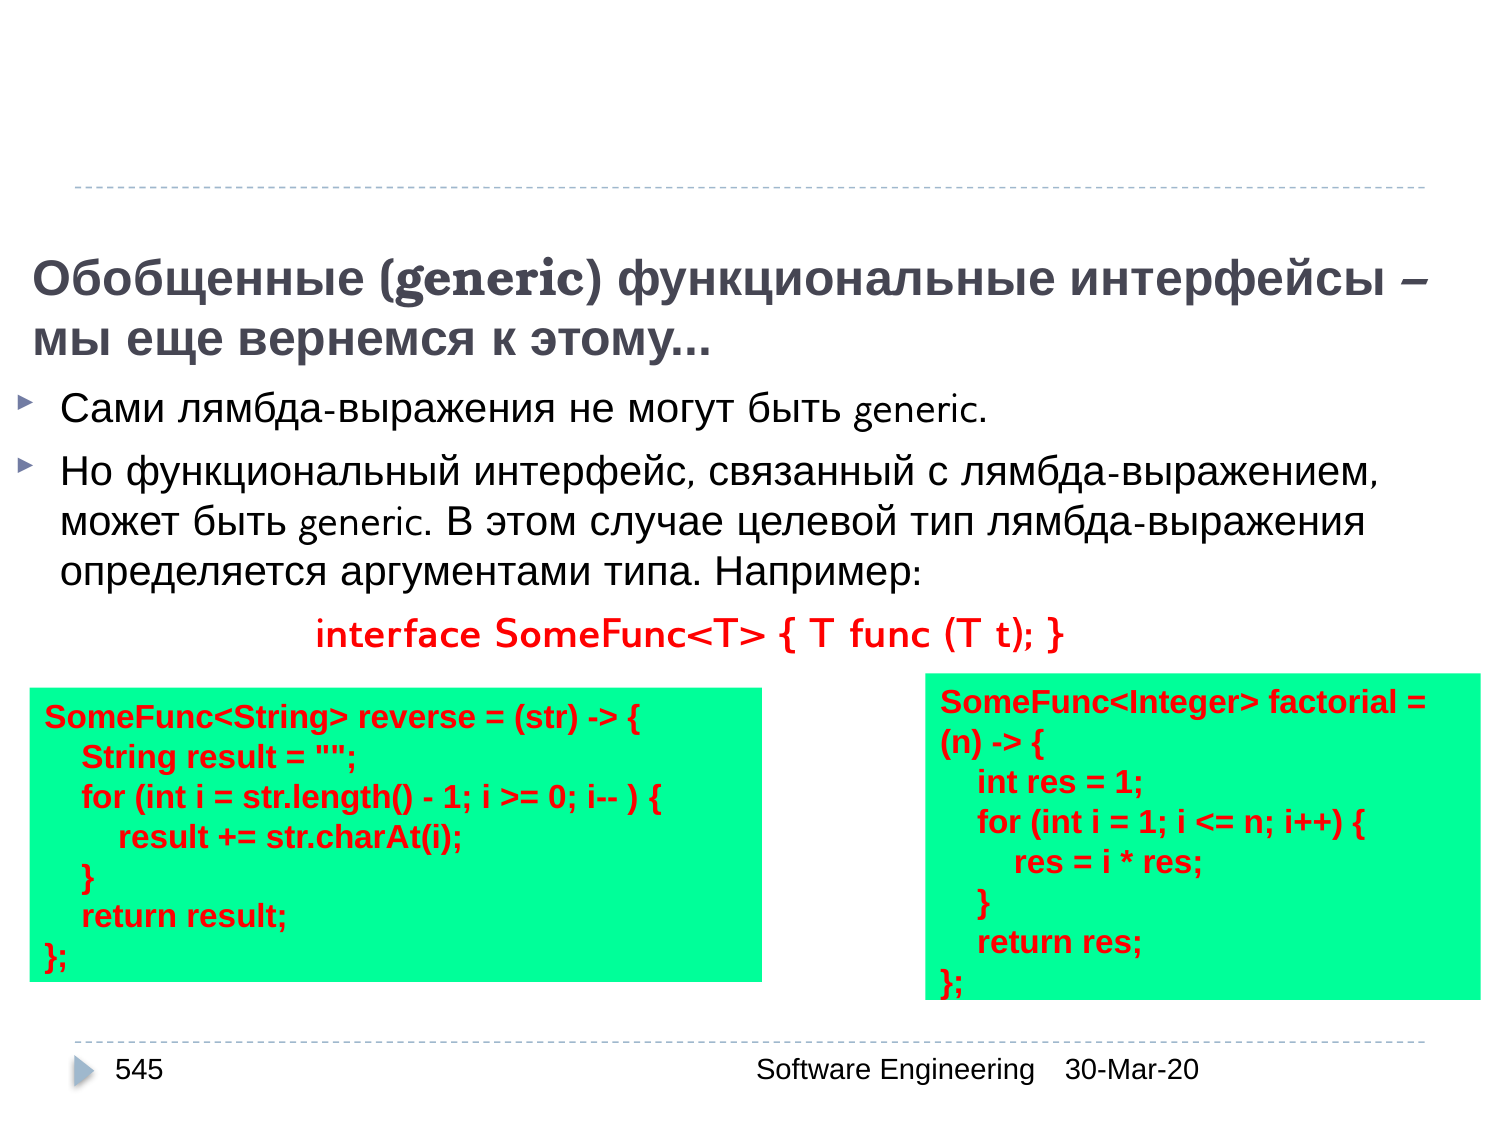

# Обобщенные (generic) функциональные интерфейсы – мы еще вернемся к этому...
Сами лямбда-выражения не могут быть generic.
Но функциональный интерфейс, связанный с лямбда-выражением, может быть generic. В этом случае целевой тип лямбда-выражения определяется аргументами типа. Например:
		interface SomeFunc<T> { T func (T t); }
SomeFunc<Integer> factorial = (n) -> {
    int res = 1;
    for (int i = 1; i <= n; i++) {
        res = i * res;
    }
    return res;
};
SomeFunc<String> reverse = (str) -> {
    String result = "";
    for (int i = str.length() - 1; i >= 0; i-- ) {
        result += str.charAt(i);
    }
    return result;
};
545
Software Engineering
30-Mar-20